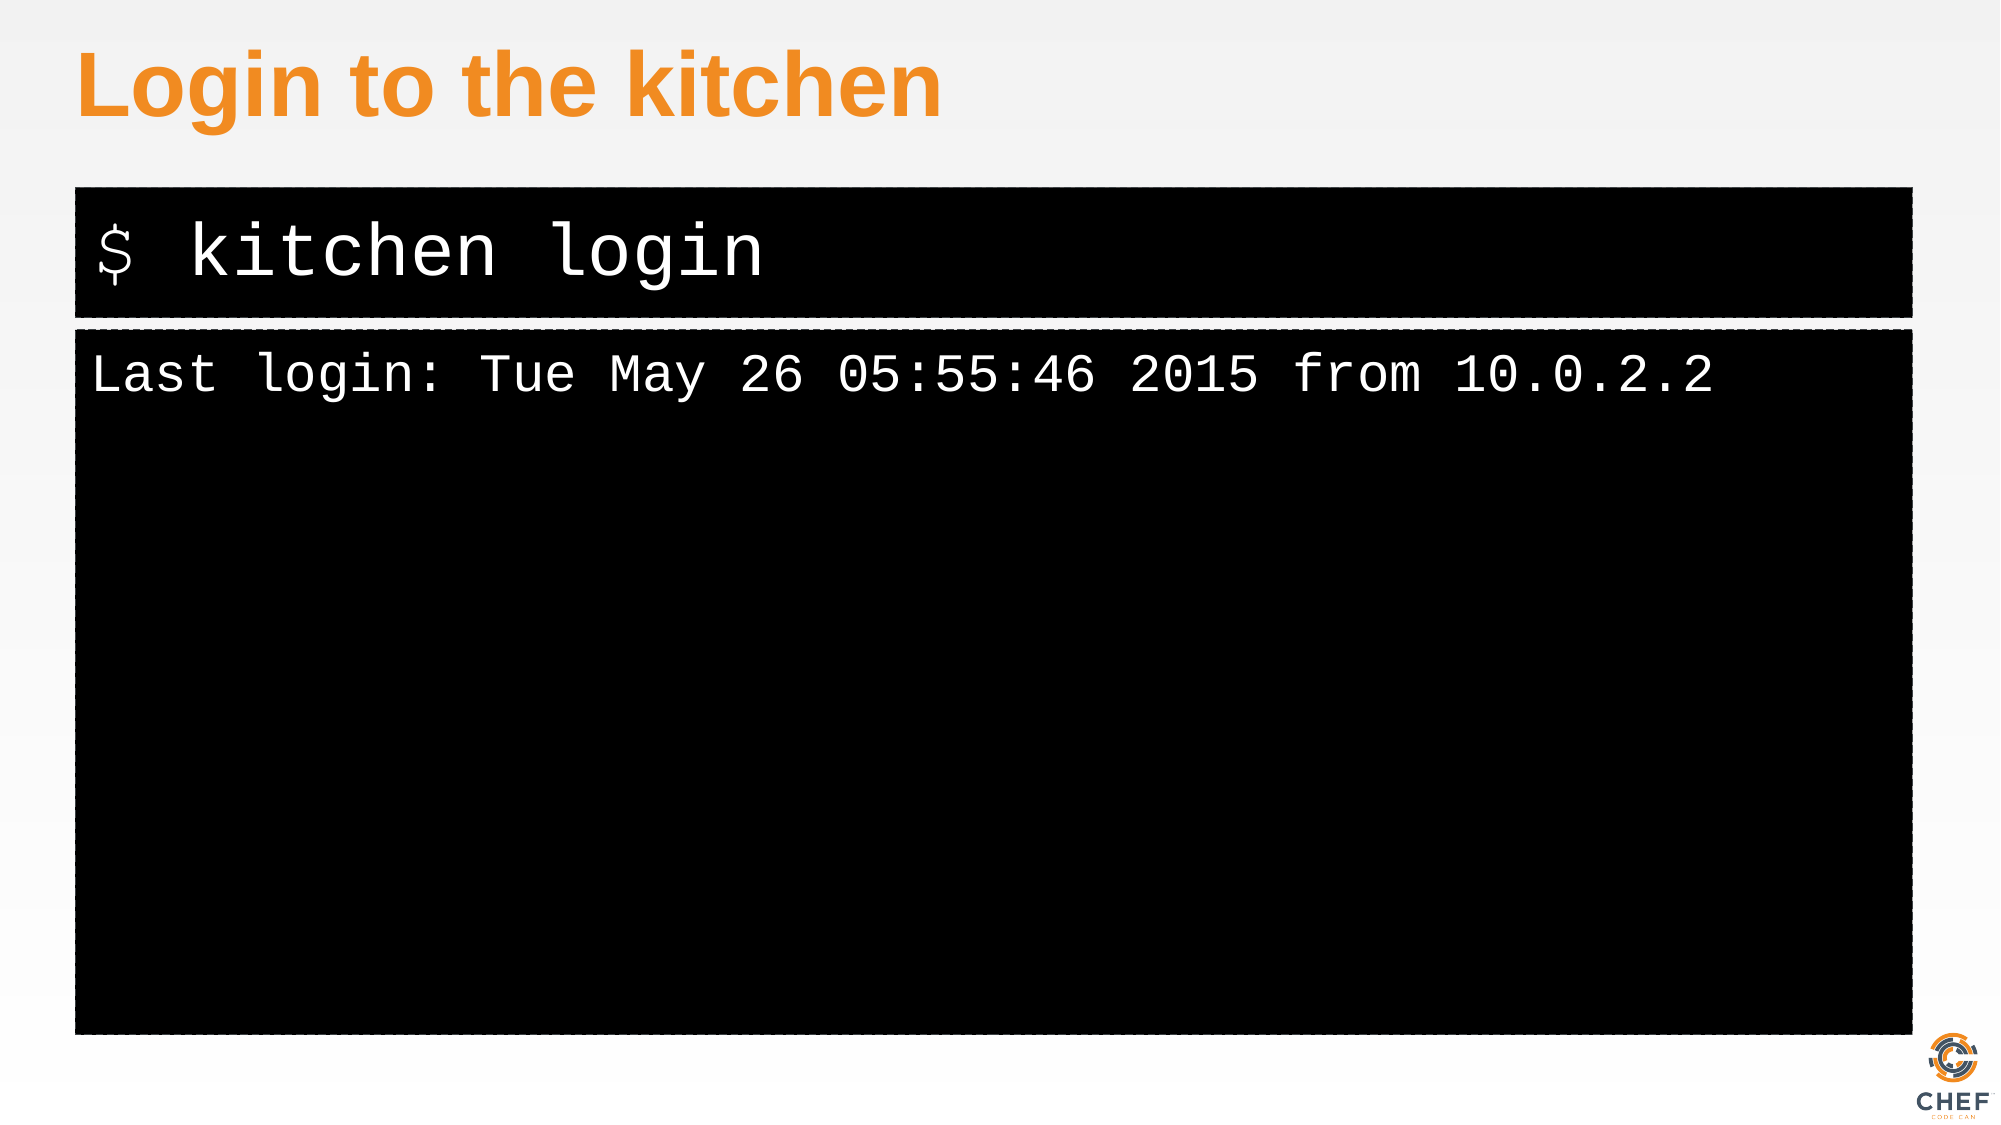

# Login to the kitchen
kitchen login
Last login: Tue May 26 05:55:46 2015 from 10.0.2.2